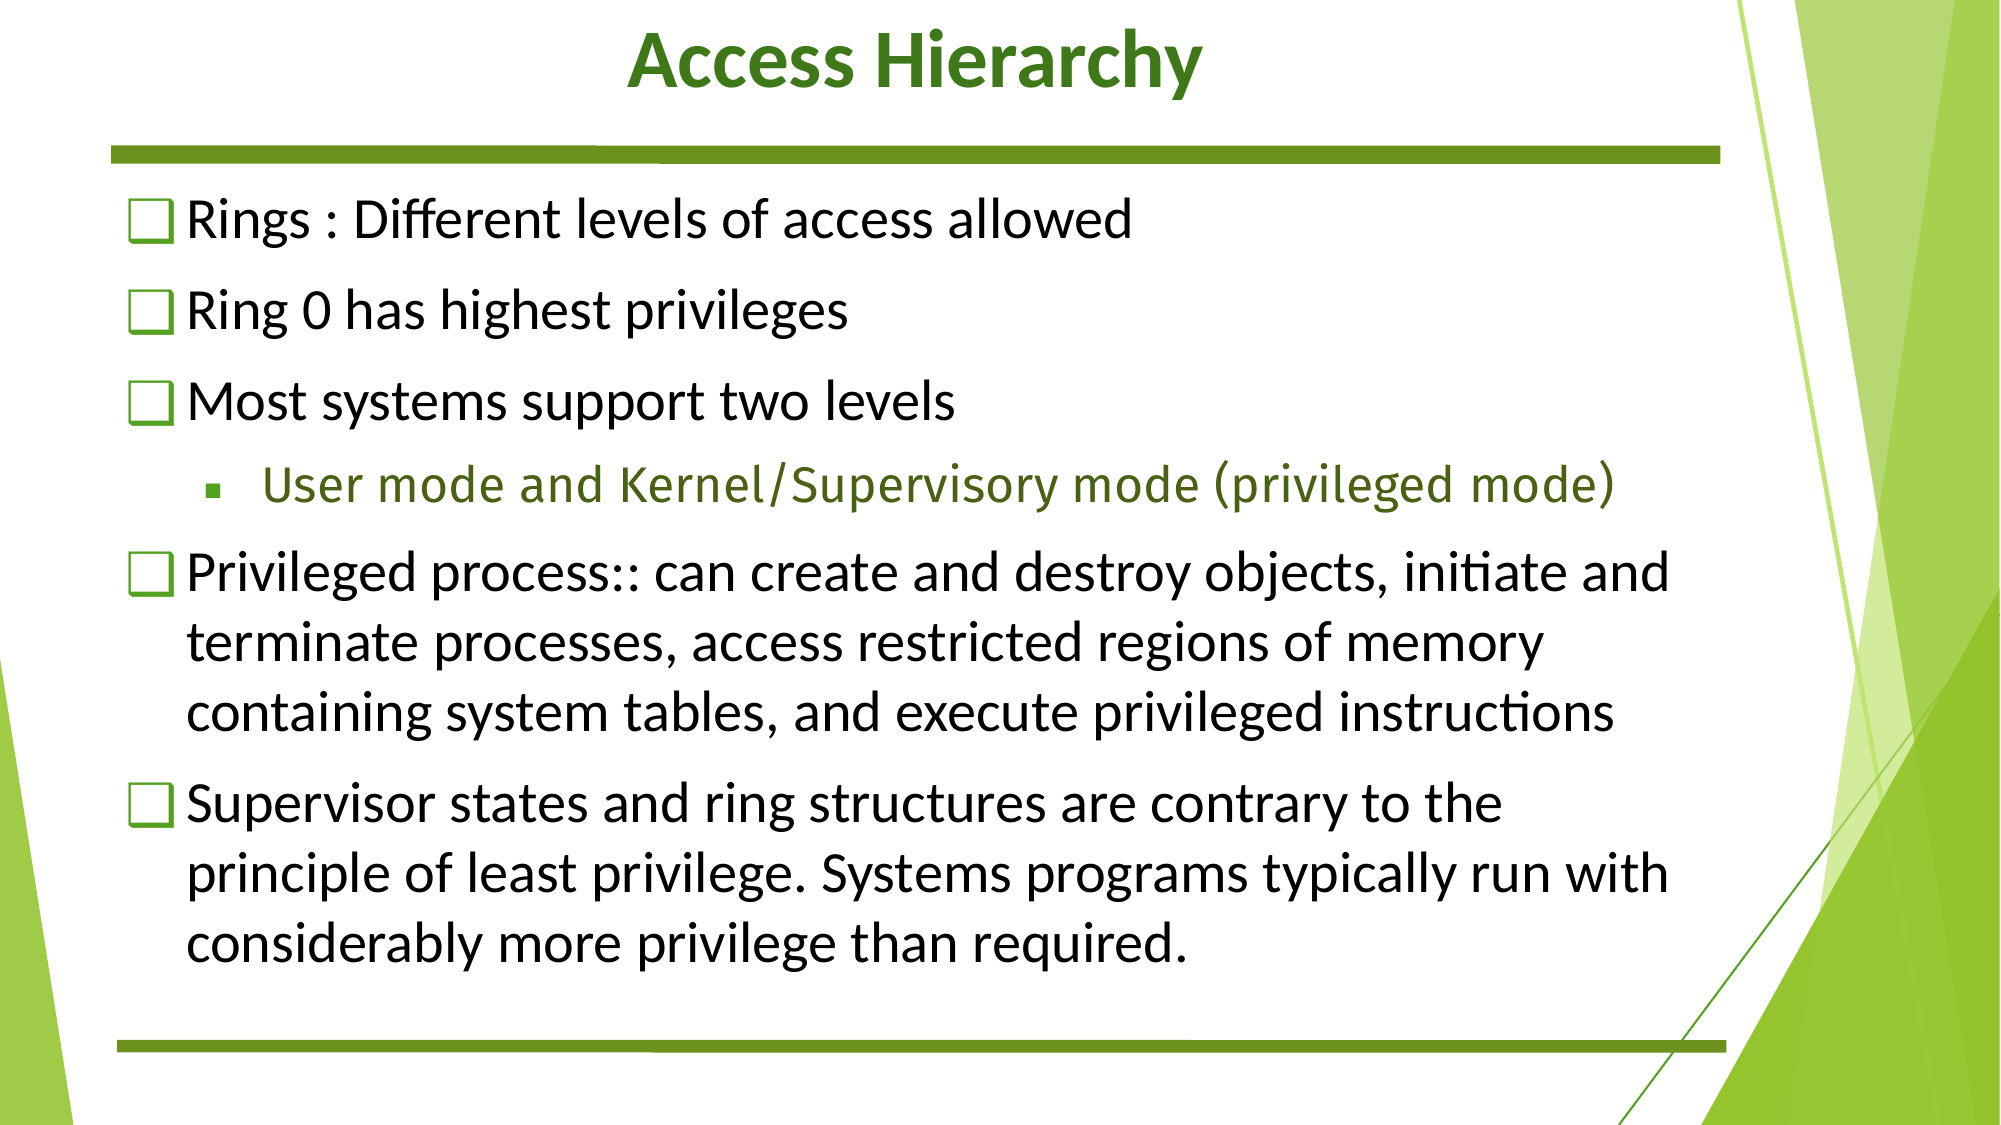

# Access Hierarchy
Rings : Different levels of access allowed
Ring 0 has highest privileges
Most systems support two levels
User mode and Kernel/Supervisory mode (privileged mode)
Privileged process:: can create and destroy objects, initiate and terminate processes, access restricted regions of memory containing system tables, and execute privileged instructions
Supervisor states and ring structures are contrary to the principle of least privilege. Systems programs typically run with considerably more privilege than required.